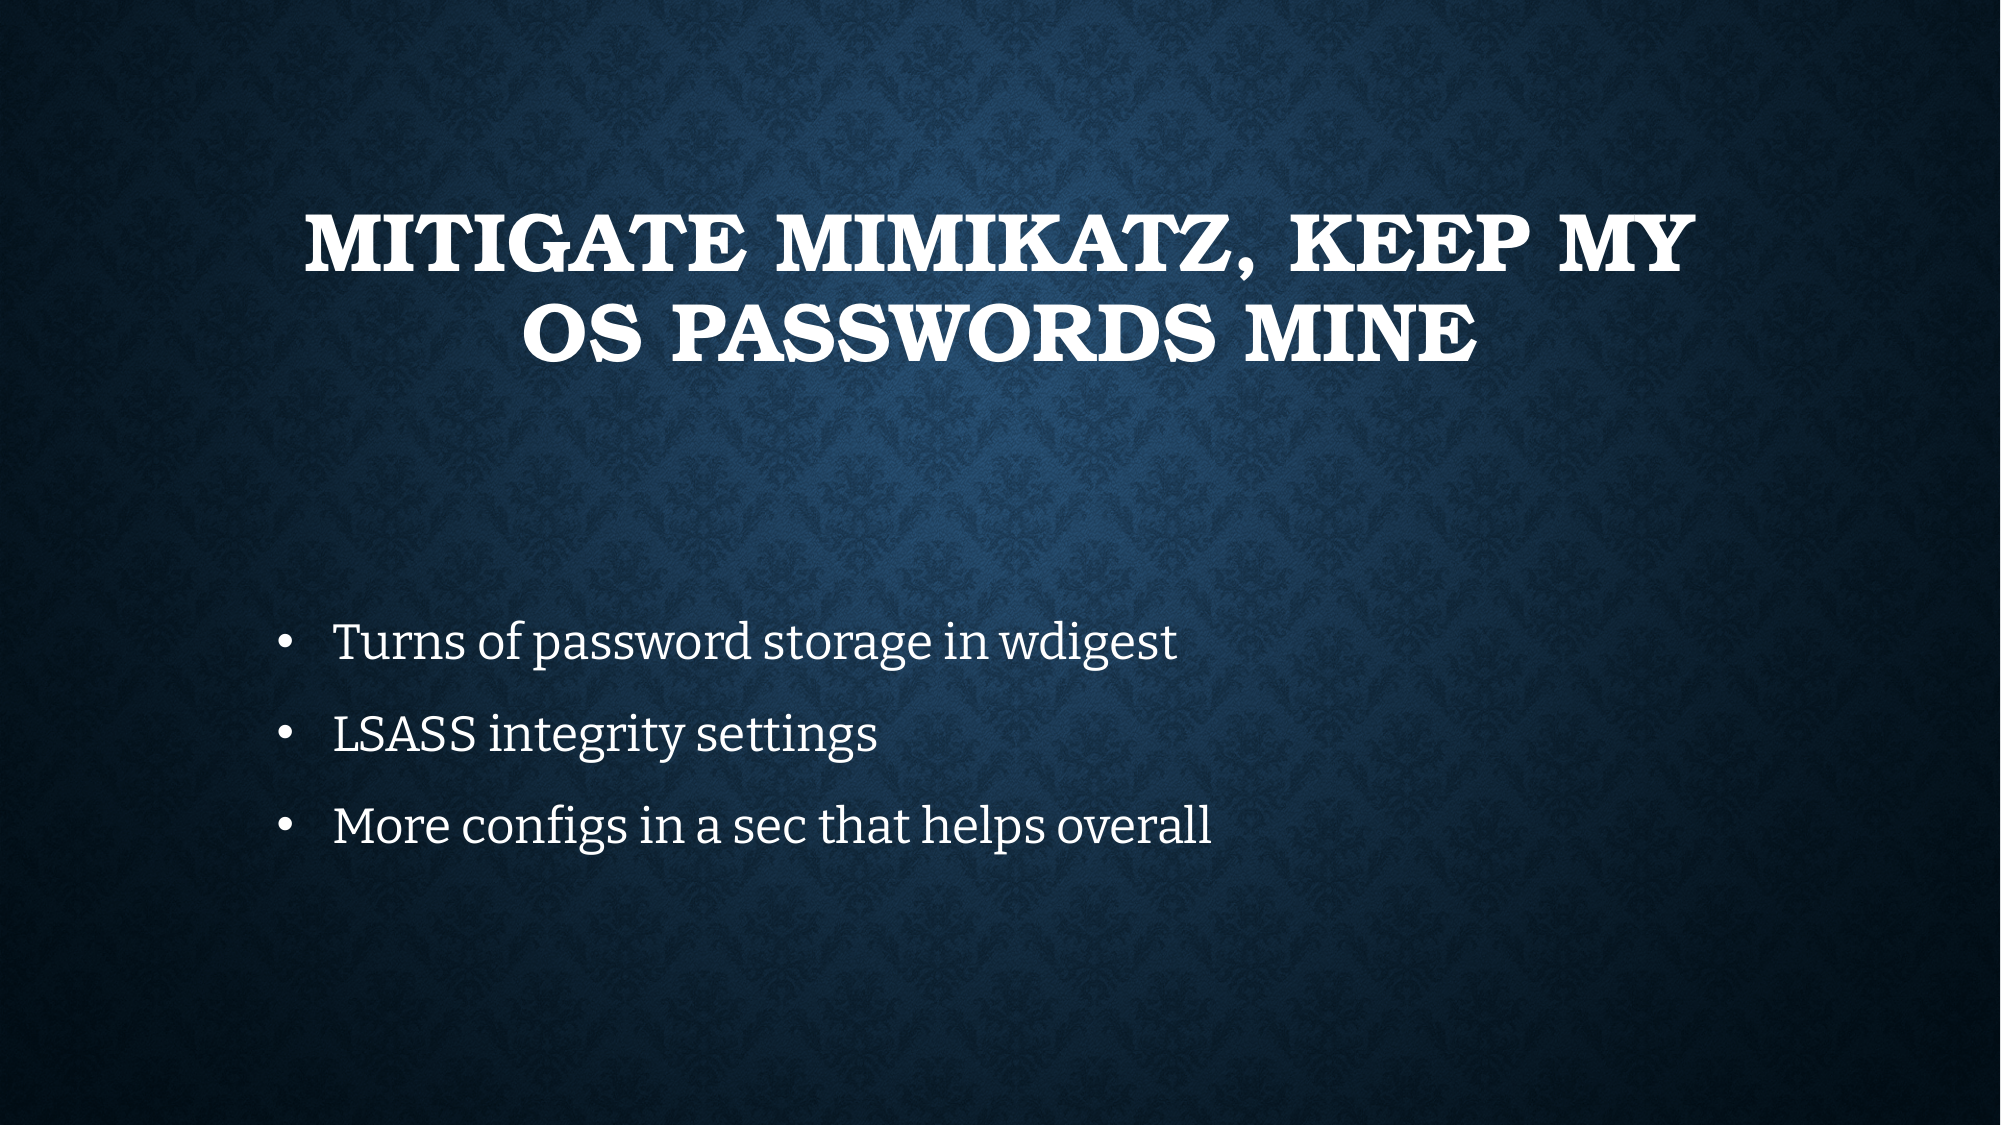

# Mitigate mimikatz, keep my OS passwords mine
Turns of password storage in wdigest
LSASS integrity settings
More configs in a sec that helps overall